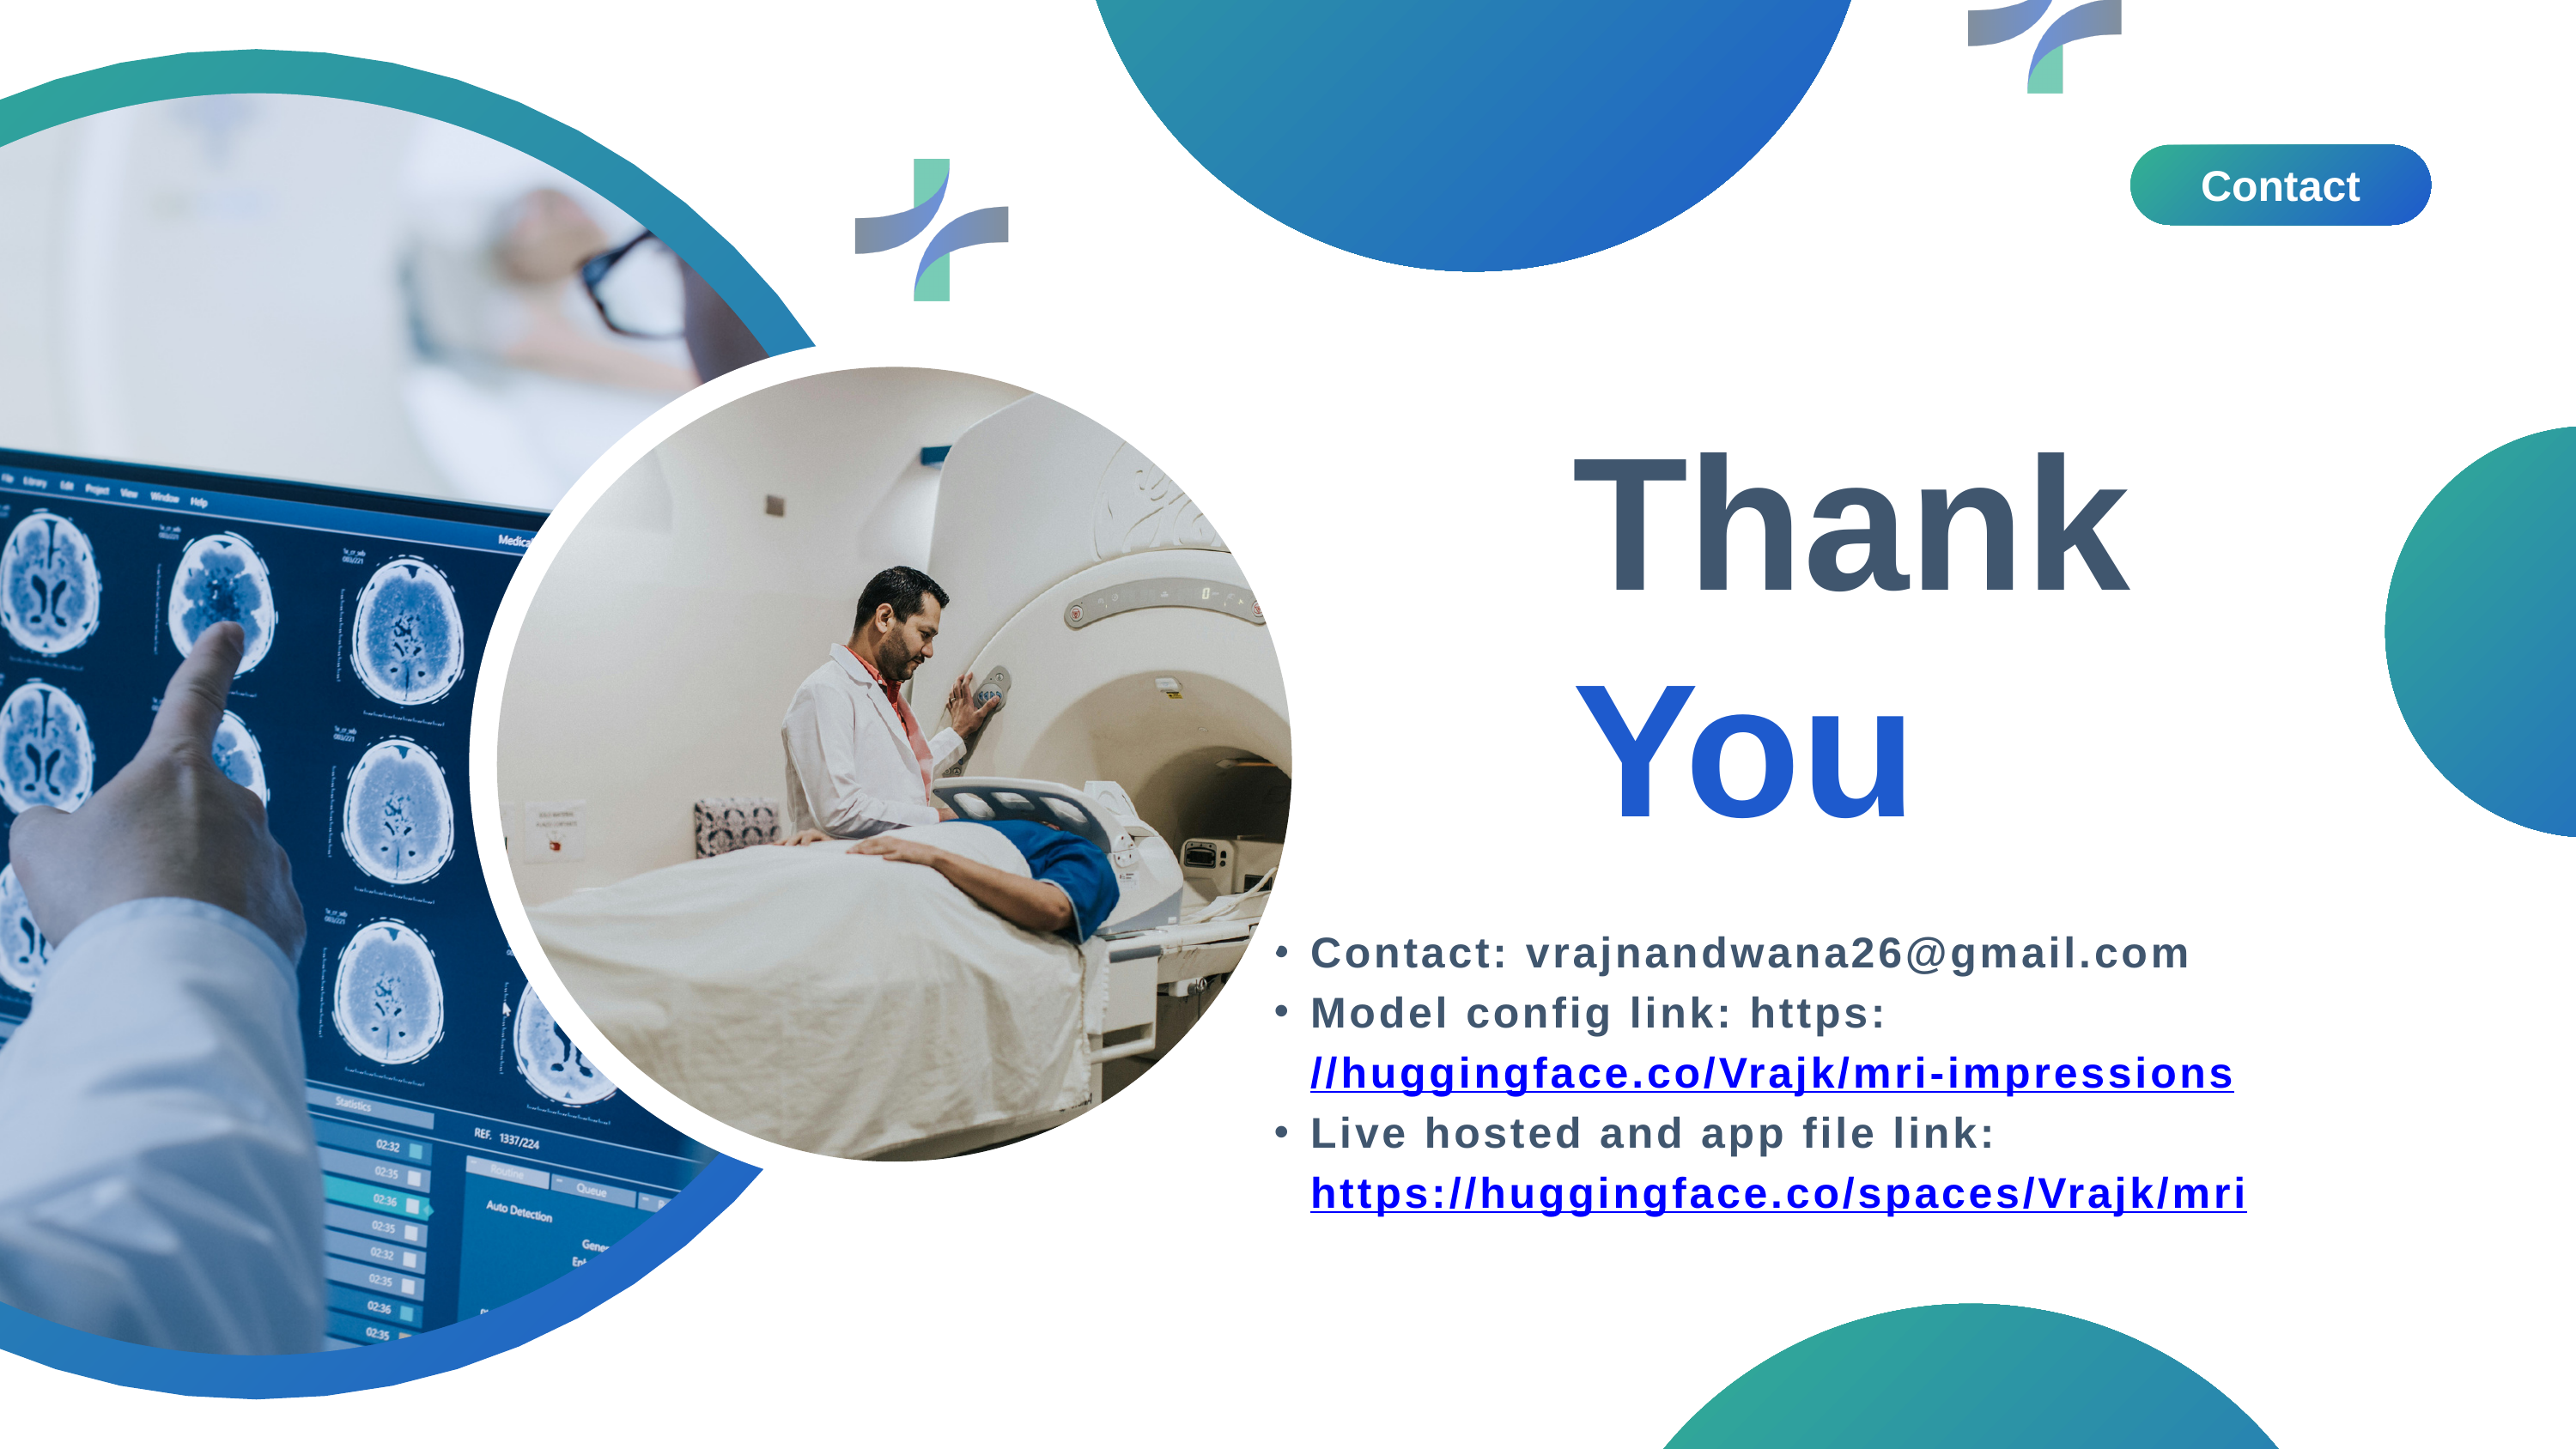

Contact

Thank

You
Contact: vrajnandwana26@gmail.com
Model config link: https://huggingface.co/Vrajk/mri-impressions
Live hosted and app file link:https://huggingface.co/spaces/Vrajk/mri